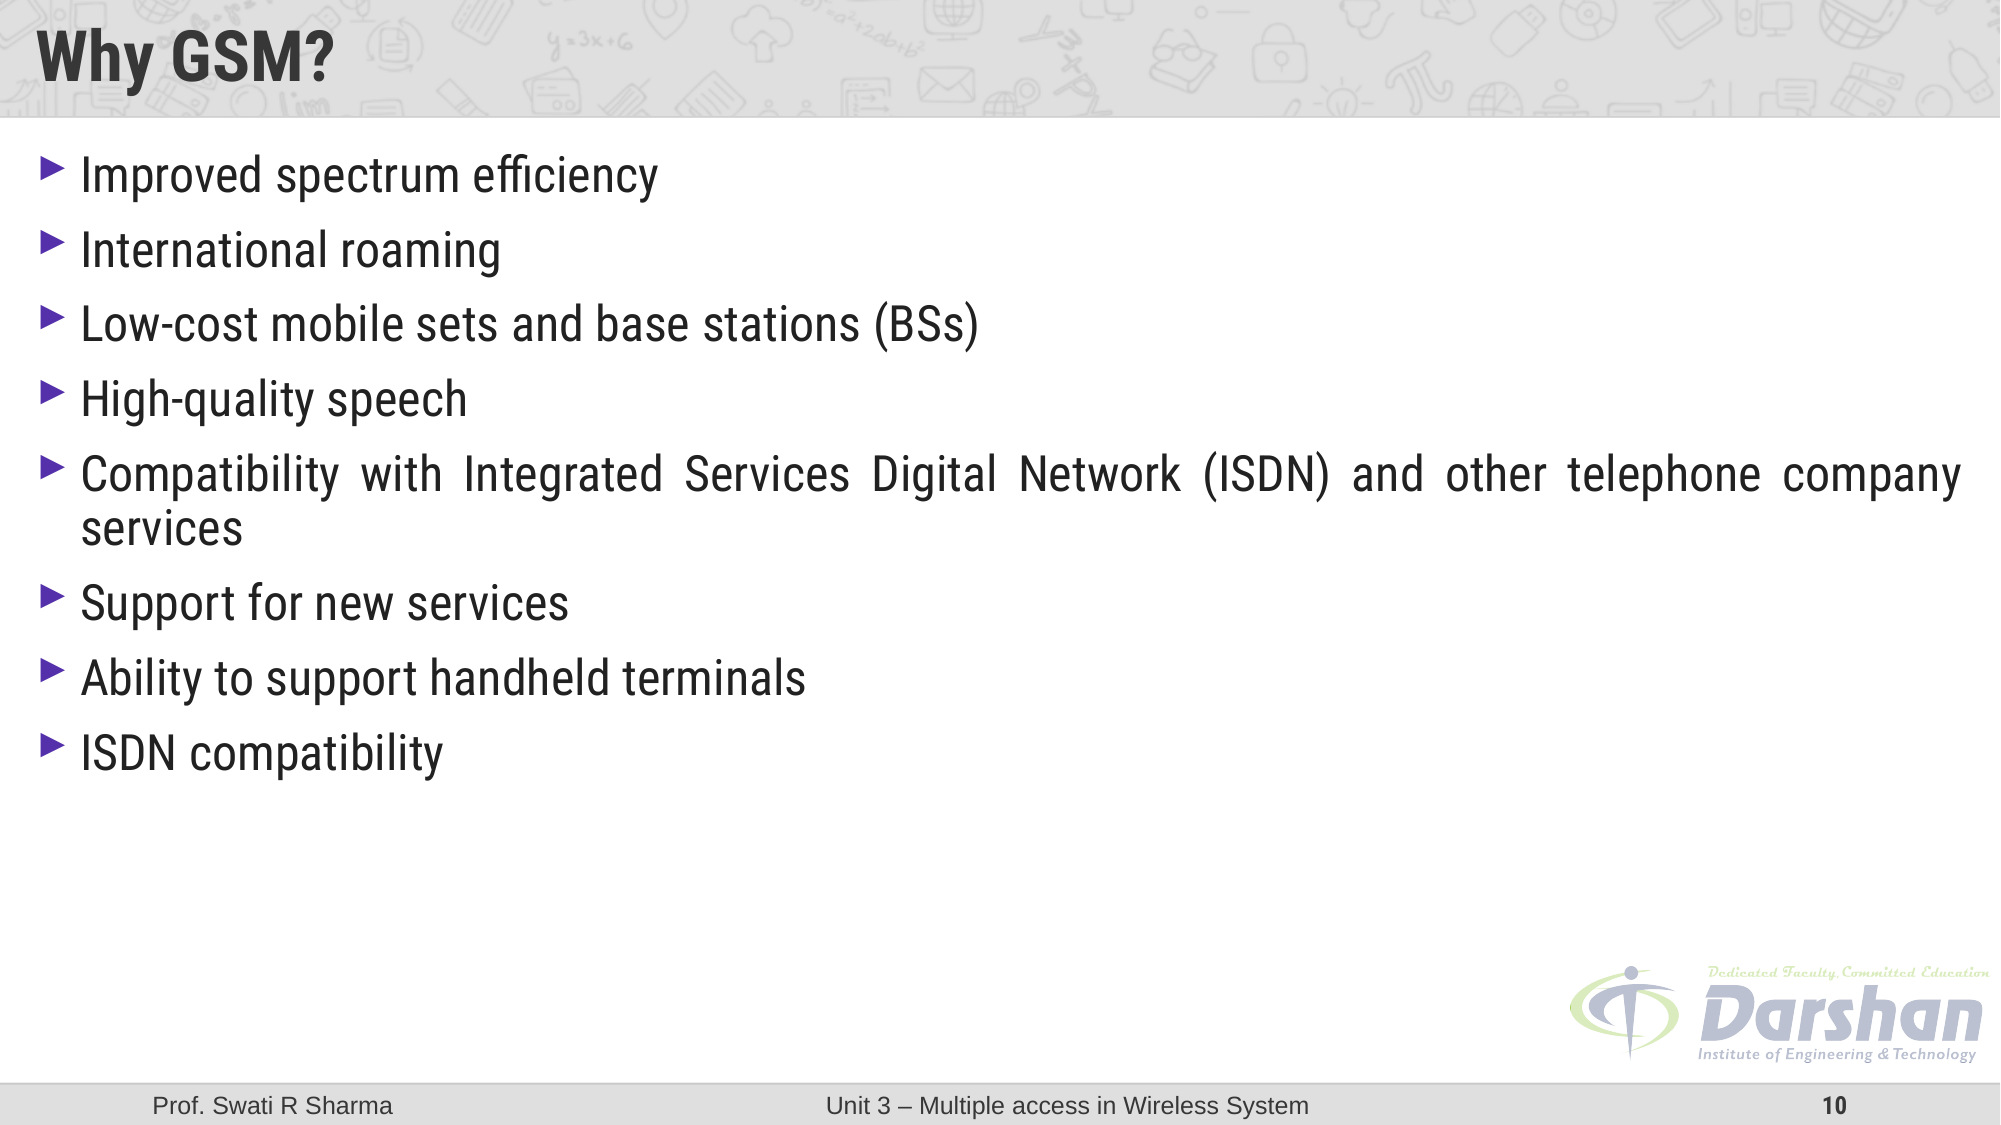

# Why GSM?
Improved spectrum efficiency
International roaming
Low-cost mobile sets and base stations (BSs)
High-quality speech
Compatibility with Integrated Services Digital Network (ISDN) and other telephone company services
Support for new services
Ability to support handheld terminals
ISDN compatibility